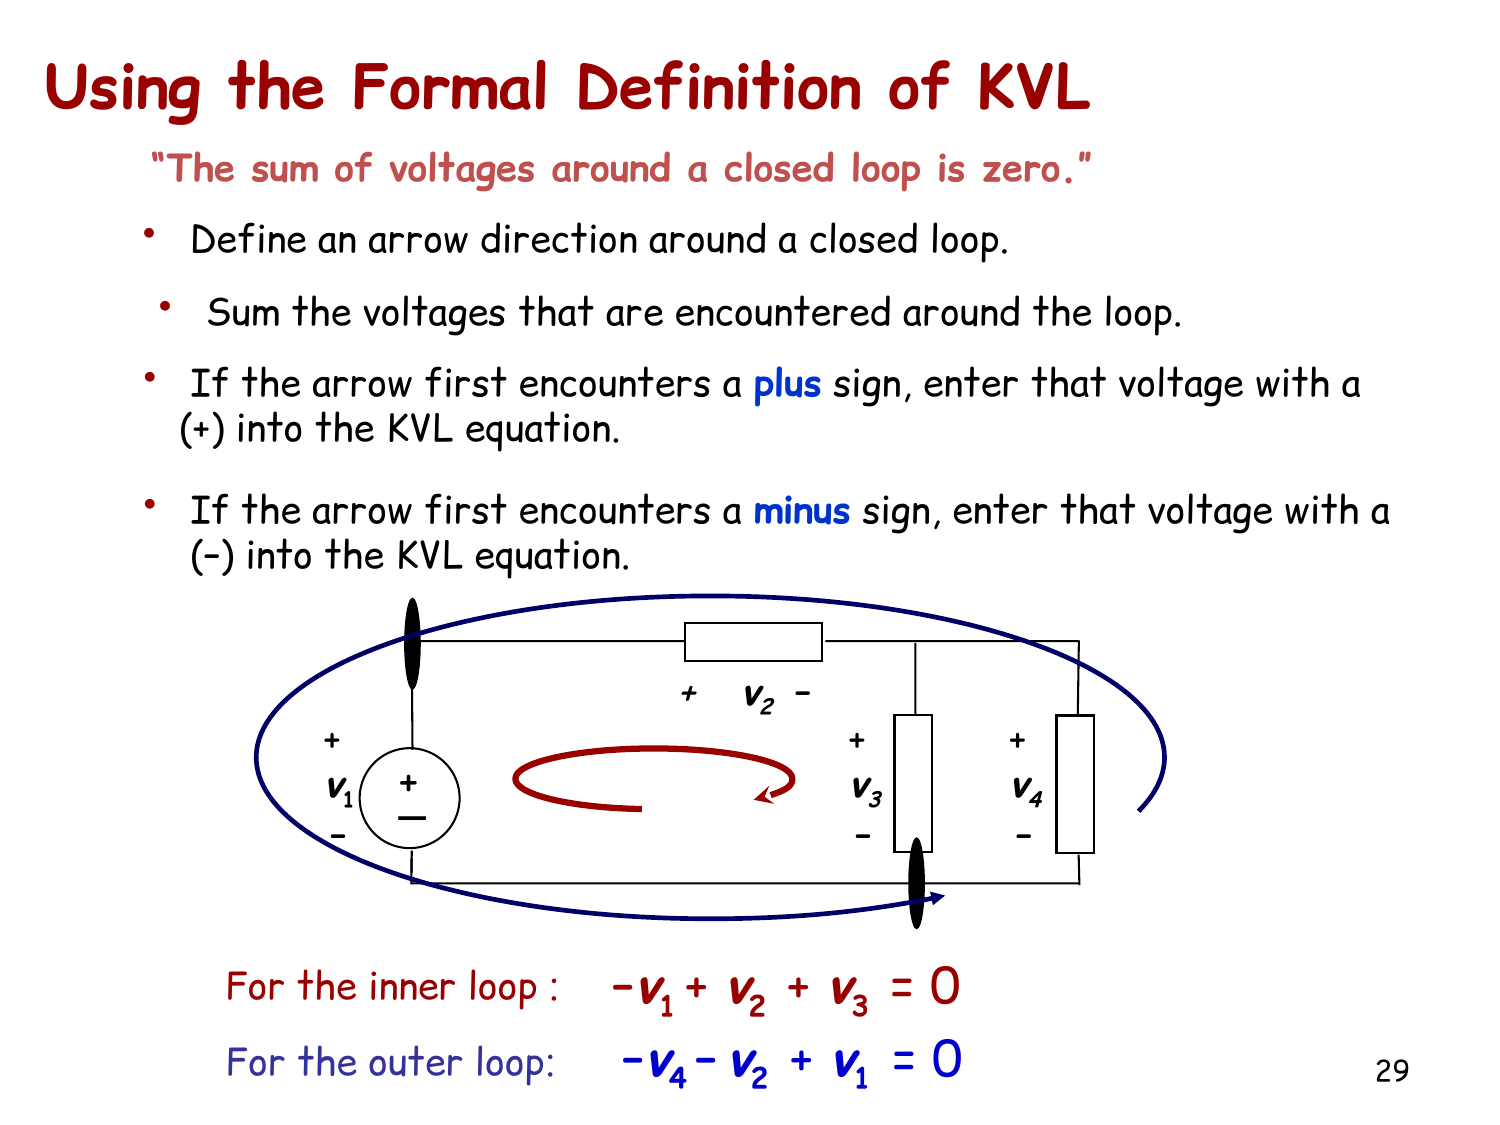

# Using the Formal Definition of KVL
 “The sum of voltages around a closed loop is zero.”
 Define an arrow direction around a closed loop.
 Sum the voltages that are encountered around the loop.

 If the arrow first encounters a plus sign, enter that voltage with a
(+) into the KVL equation.
 If the arrow first encounters a minus sign, enter that voltage with a
 (–) into the KVL equation.

+    v2   –
+
v1
 –
+
v3
 –
+
v4
 –
+
_

 –v1 + v2 + v3  = 0
For the inner loop :
 –v4 – v2 + v1  = 0
For the outer loop:
29